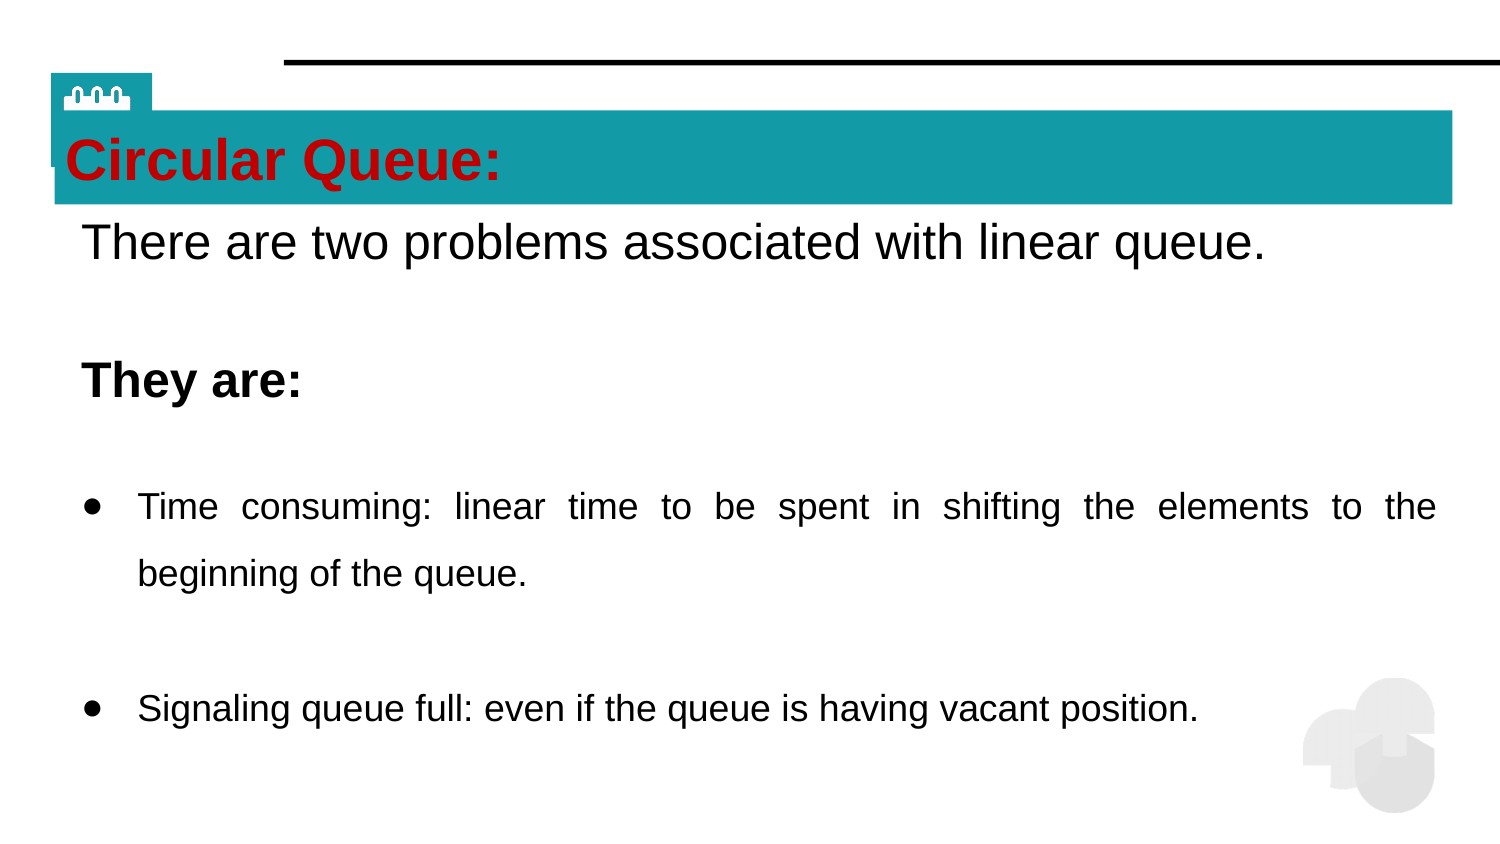

# Circular Queue:

There are two problems associated with linear queue.

They are:

Time consuming: linear time to be spent in shifting the elements to the beginning of the queue.

Signaling queue full: even if the queue is having vacant position.
29